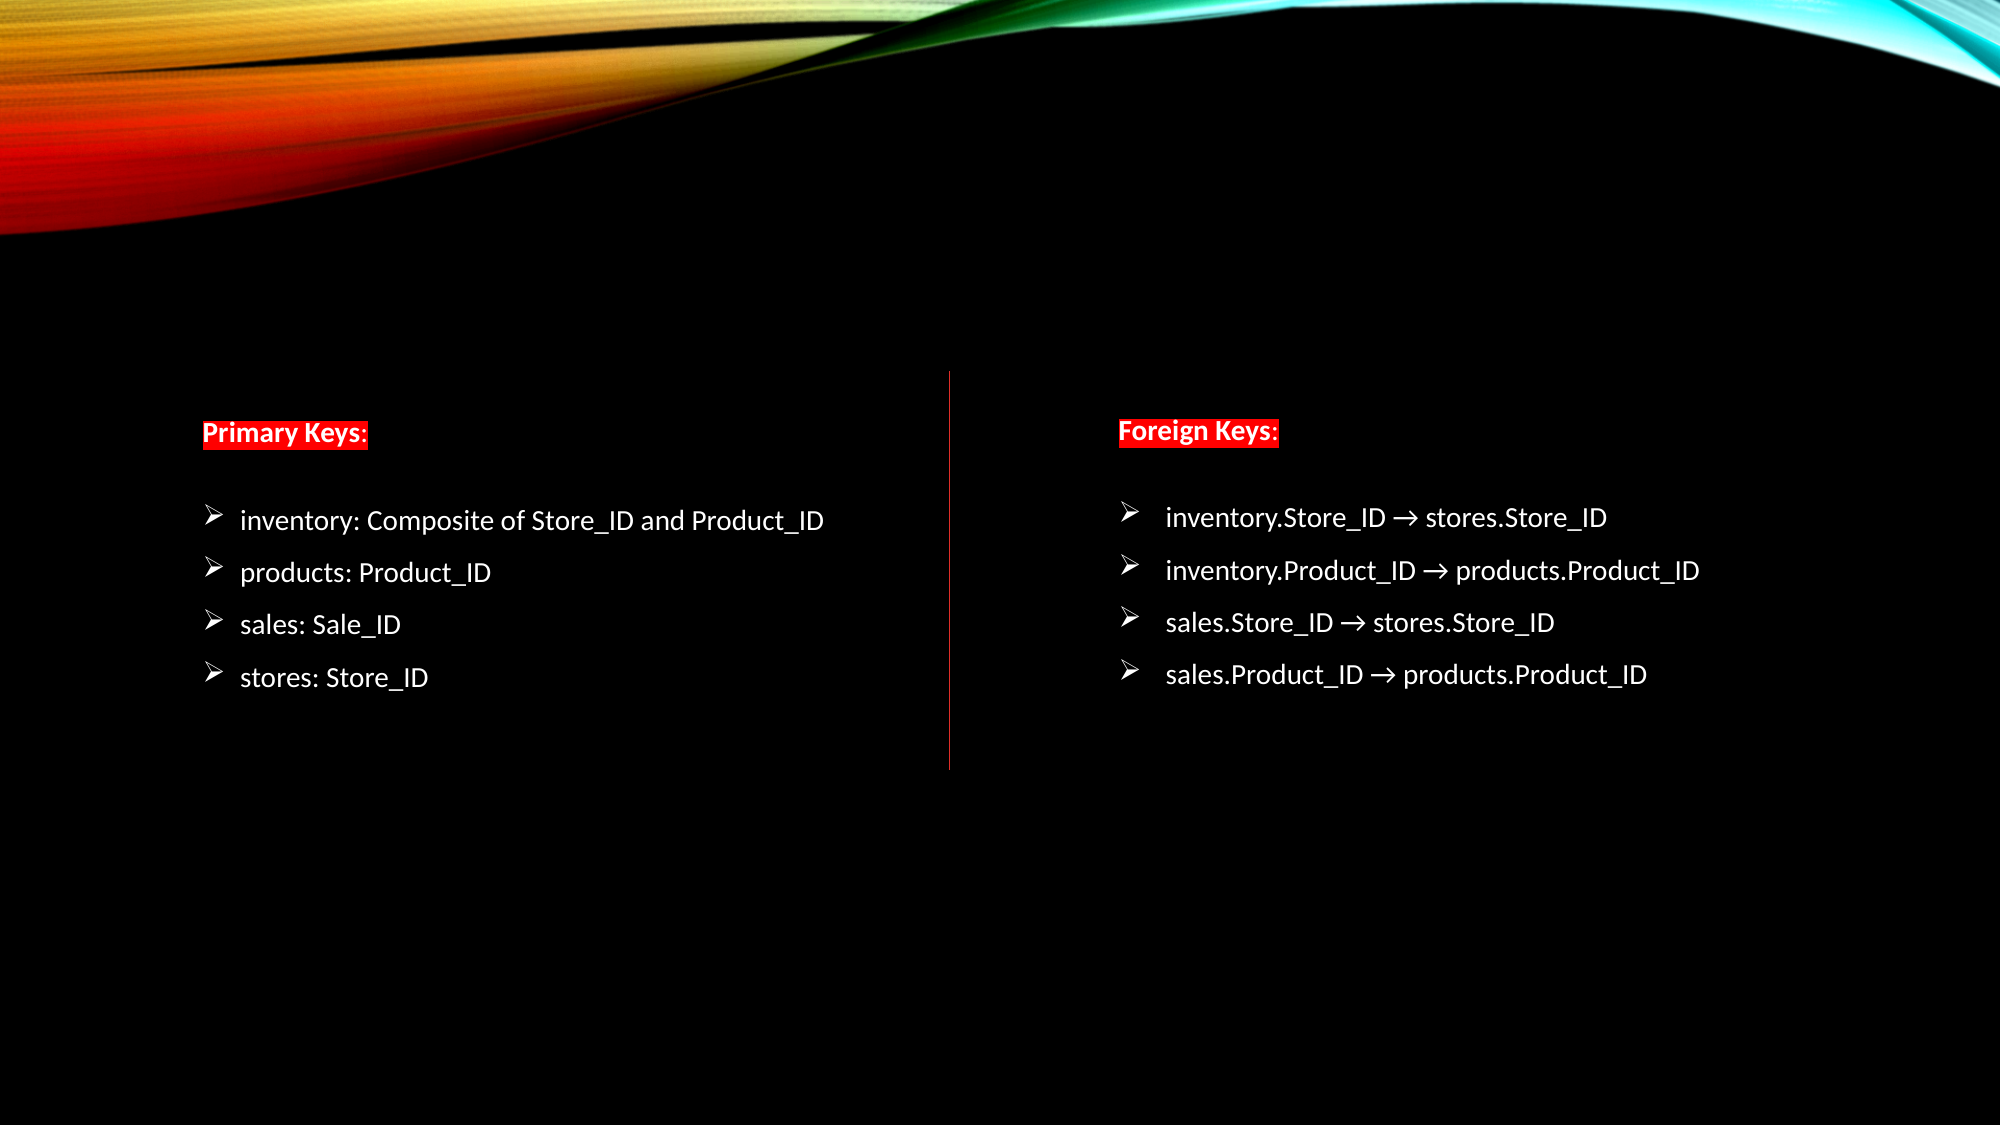

Primary Keys:

inventory: Composite of Store_ID and Product_ID
products: Product_ID
sales: Sale_ID
stores: Store_ID

Foreign Keys:

inventory.Store_ID → stores.Store_ID
inventory.Product_ID → products.Product_ID
sales.Store_ID → stores.Store_ID
sales.Product_ID → products.Product_ID